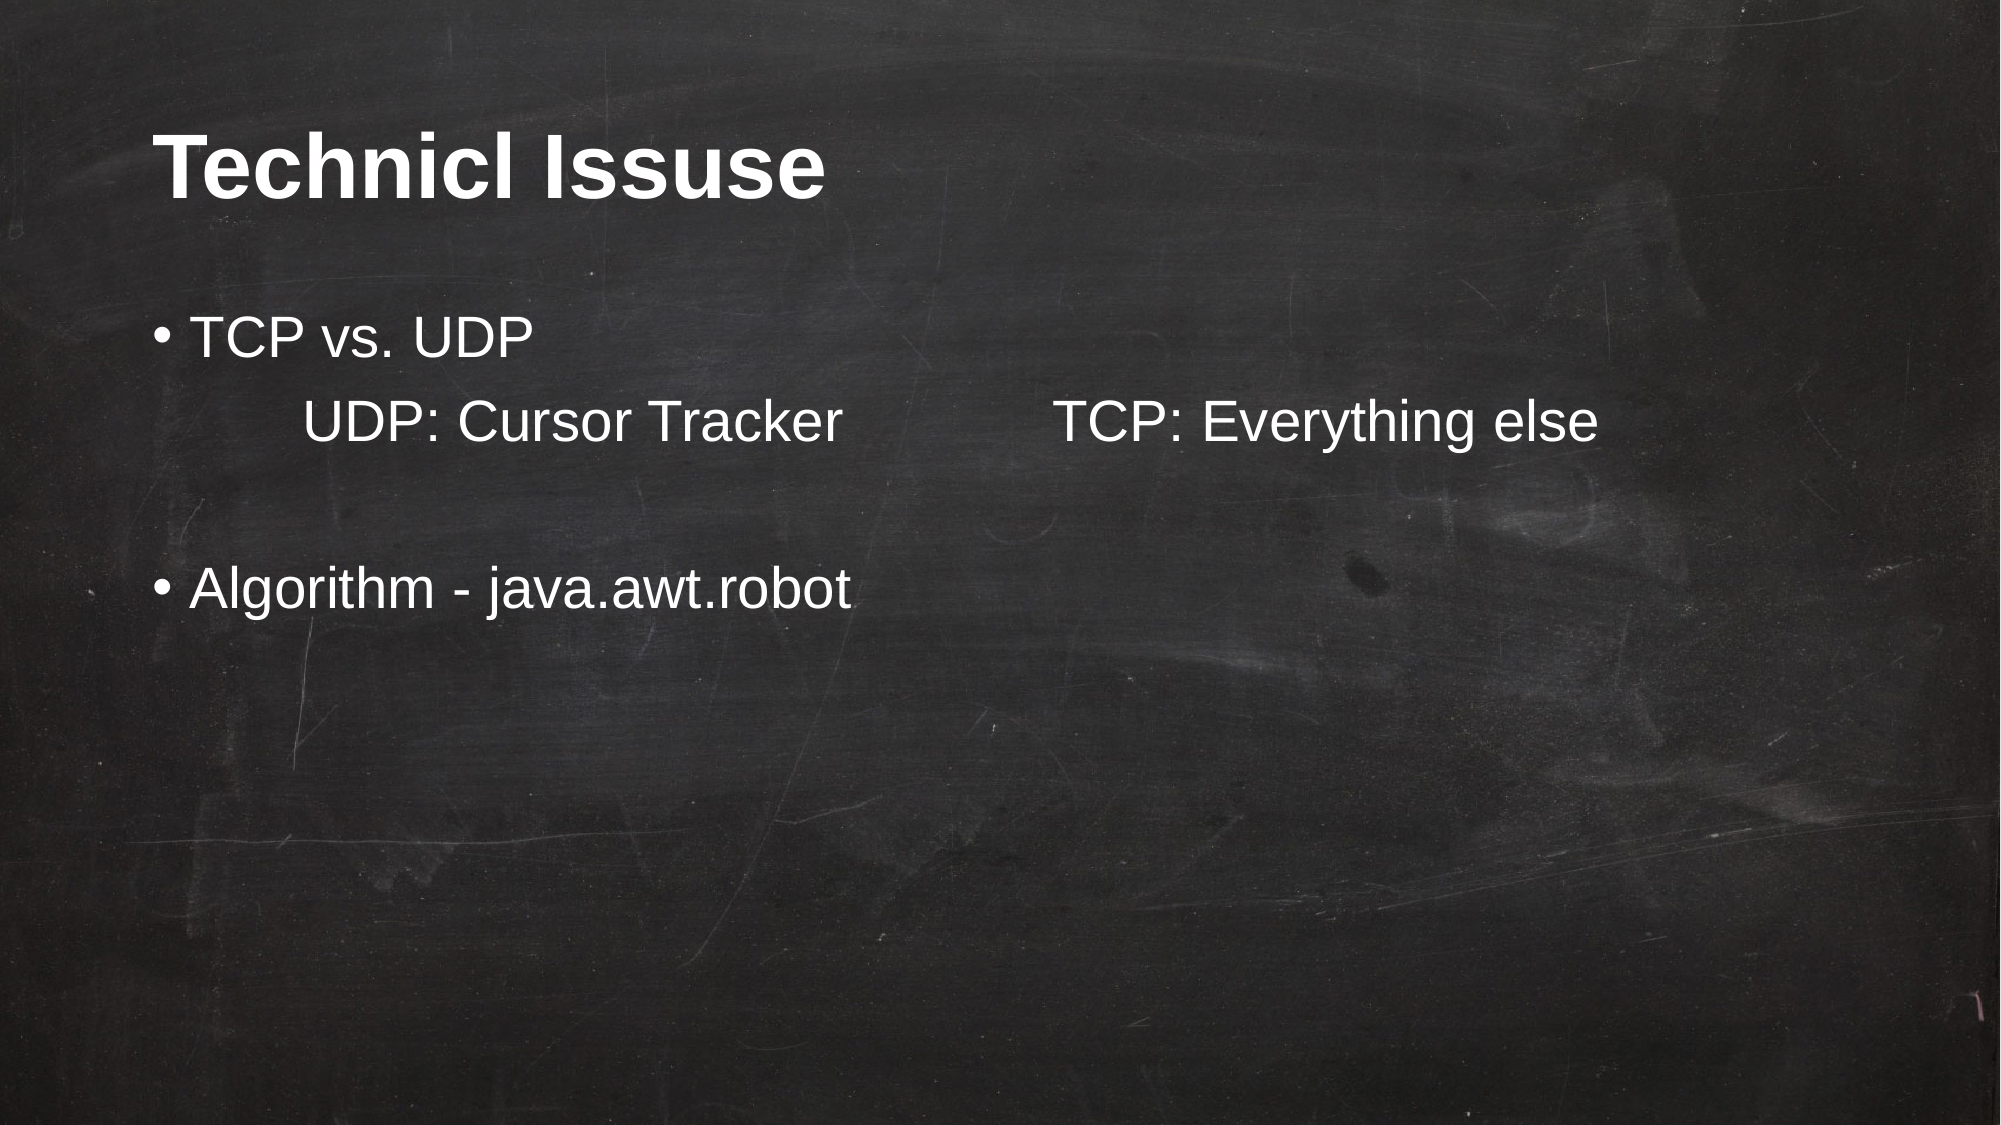

# Technicl Issuse
TCP vs. UDP
	UDP: Cursor Tracker		TCP: Everything else

Algorithm - java.awt.robot